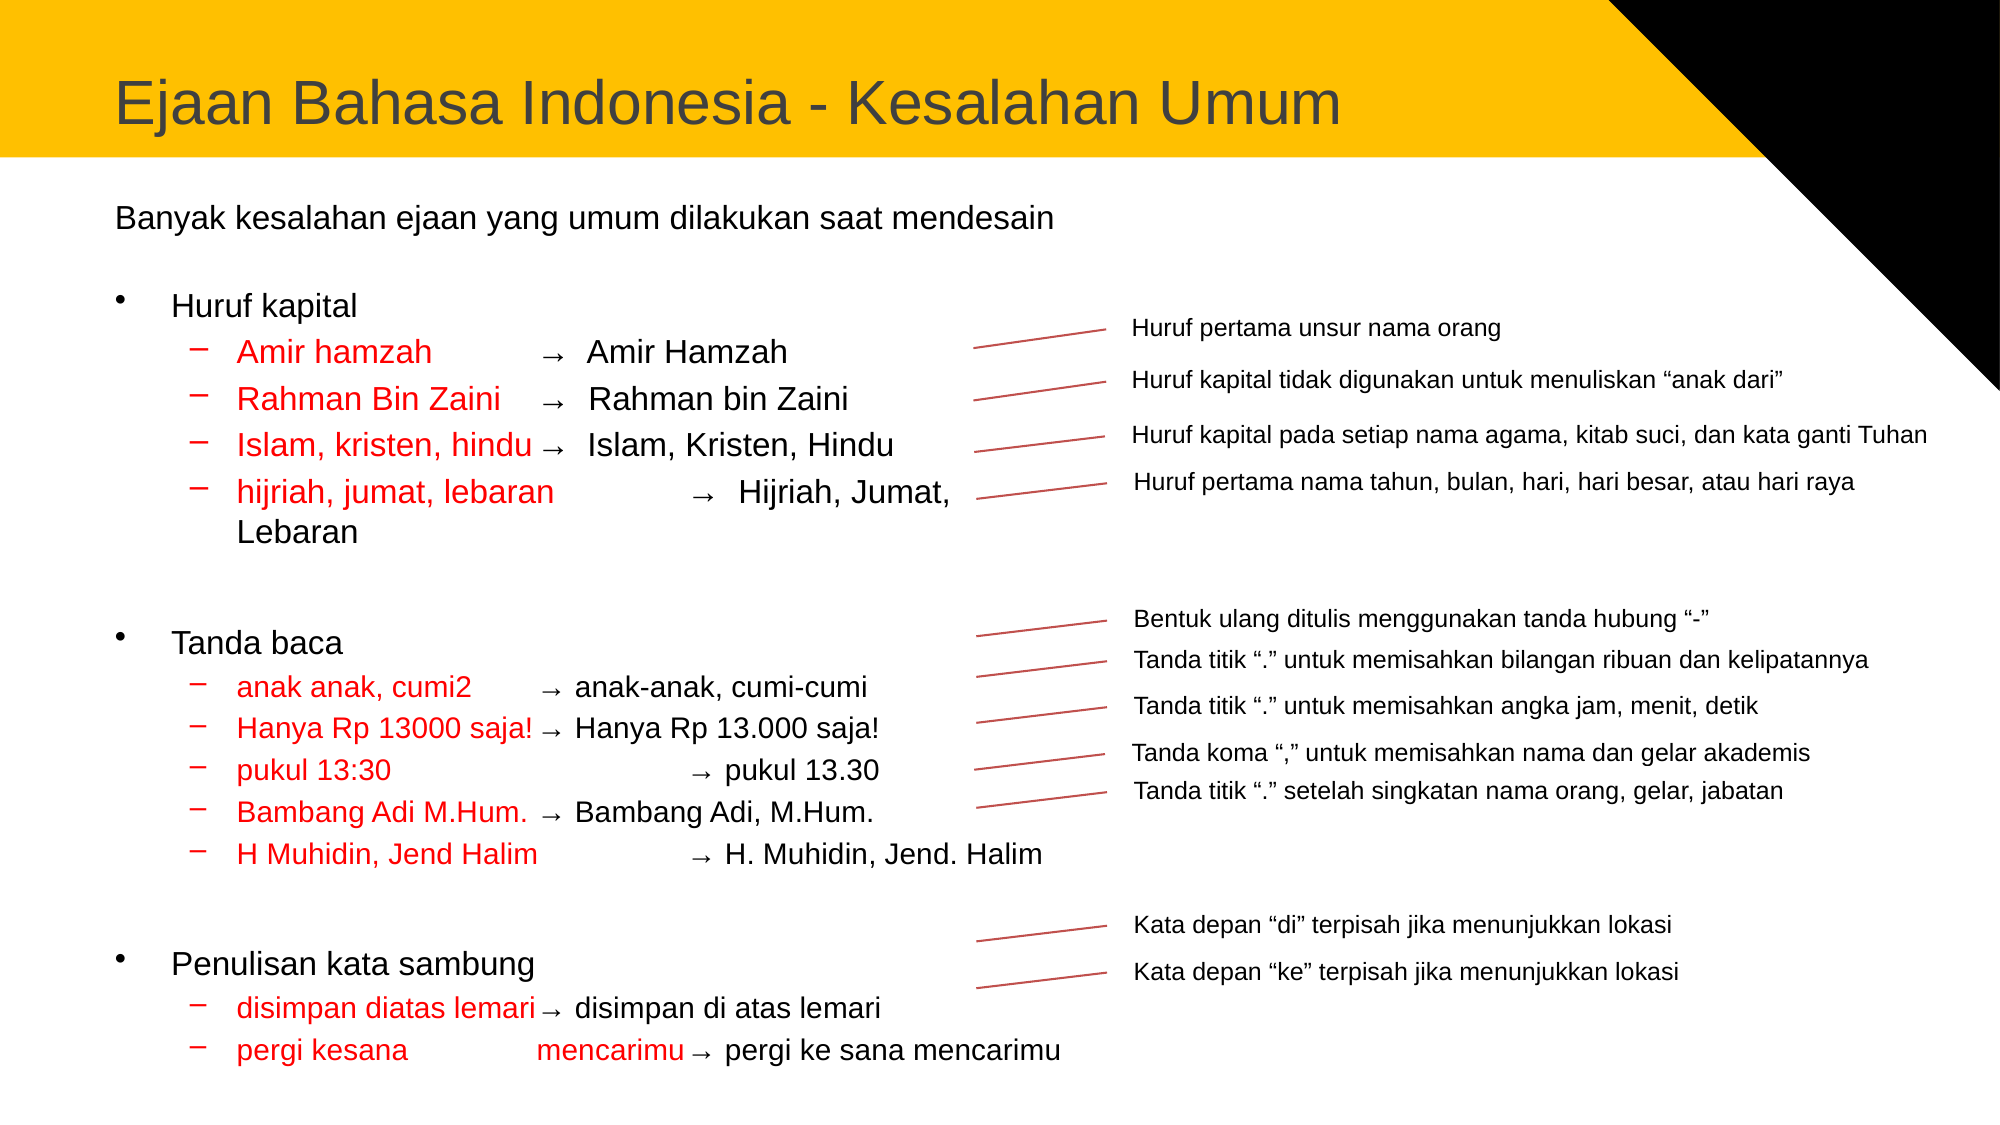

# Ejaan Bahasa Indonesia - Kesalahan Umum
Banyak kesalahan ejaan yang umum dilakukan saat mendesain

Huruf kapital
Amir hamzah  	→  Amir Hamzah
Rahman Bin Zaini  	→  Rahman bin Zaini
Islam, kristen, hindu	→  Islam, Kristen, Hindu
hijriah, jumat, lebaran	→  Hijriah, Jumat, Lebaran

Tanda baca
anak anak, cumi2	→ anak-anak, cumi-cumi
Hanya Rp 13000 saja!	→ Hanya Rp 13.000 saja!
pukul 13:30		→ pukul 13.30
Bambang Adi M.Hum.	→ Bambang Adi, M.Hum.
H Muhidin, Jend Halim	→ H. Muhidin, Jend. Halim

Penulisan kata sambung
disimpan diatas lemari	→ disimpan di atas lemari
pergi kesana	mencarimu	→ pergi ke sana mencarimu

* Lebih detailnya bisa dilihat pada Pedoman Ejaan Bahasa Indonesia (PUEBI)
  http://puebi.readthedocs.io/en/latest/

Huruf pertama unsur nama orang
Huruf kapital tidak digunakan untuk menuliskan “anak dari”
Huruf kapital pada setiap nama agama, kitab suci, dan kata ganti Tuhan
Huruf pertama nama tahun, bulan, hari, hari besar, atau hari raya
Bentuk ulang ditulis menggunakan tanda hubung “-”
Tanda titik “.” untuk memisahkan bilangan ribuan dan kelipatannya
Tanda titik “.” untuk memisahkan angka jam, menit, detik
Tanda koma “,” untuk memisahkan nama dan gelar akademis
Tanda titik “.” setelah singkatan nama orang, gelar, jabatan
Kata depan “di” terpisah jika menunjukkan lokasi
Kata depan “ke” terpisah jika menunjukkan lokasi